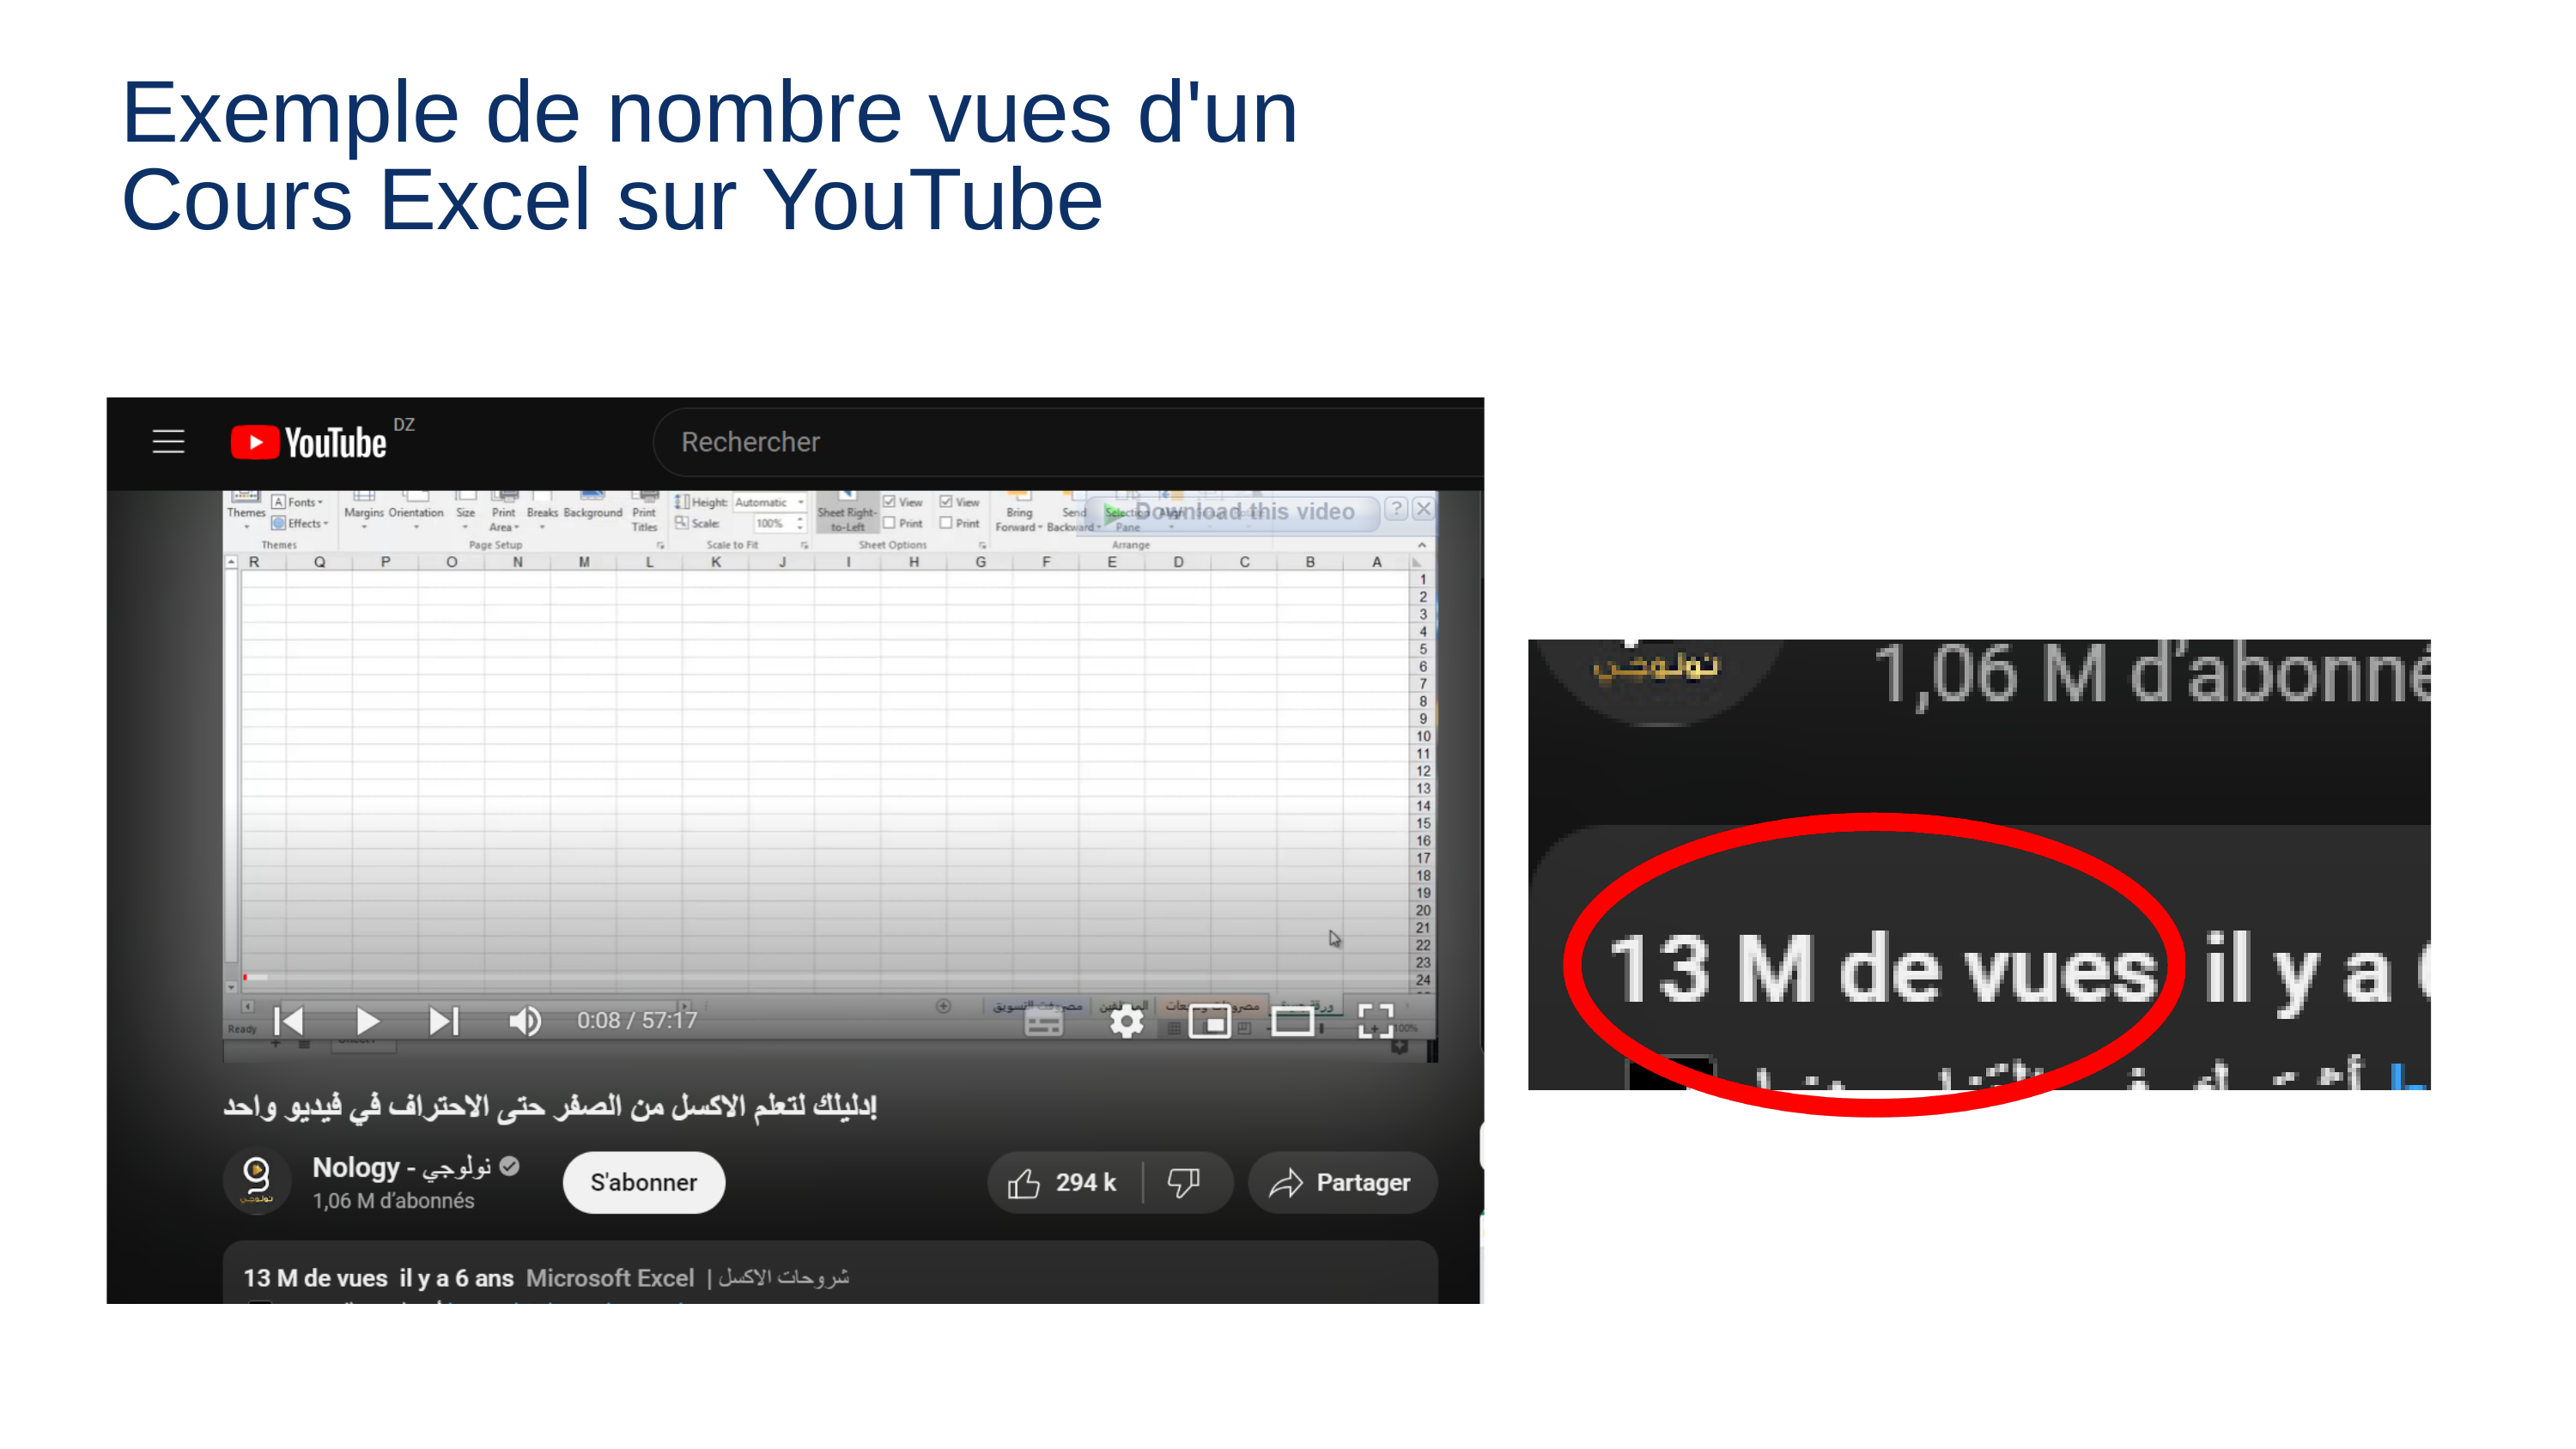

Exemple de nombre vues d'un Cours Excel sur YouTube